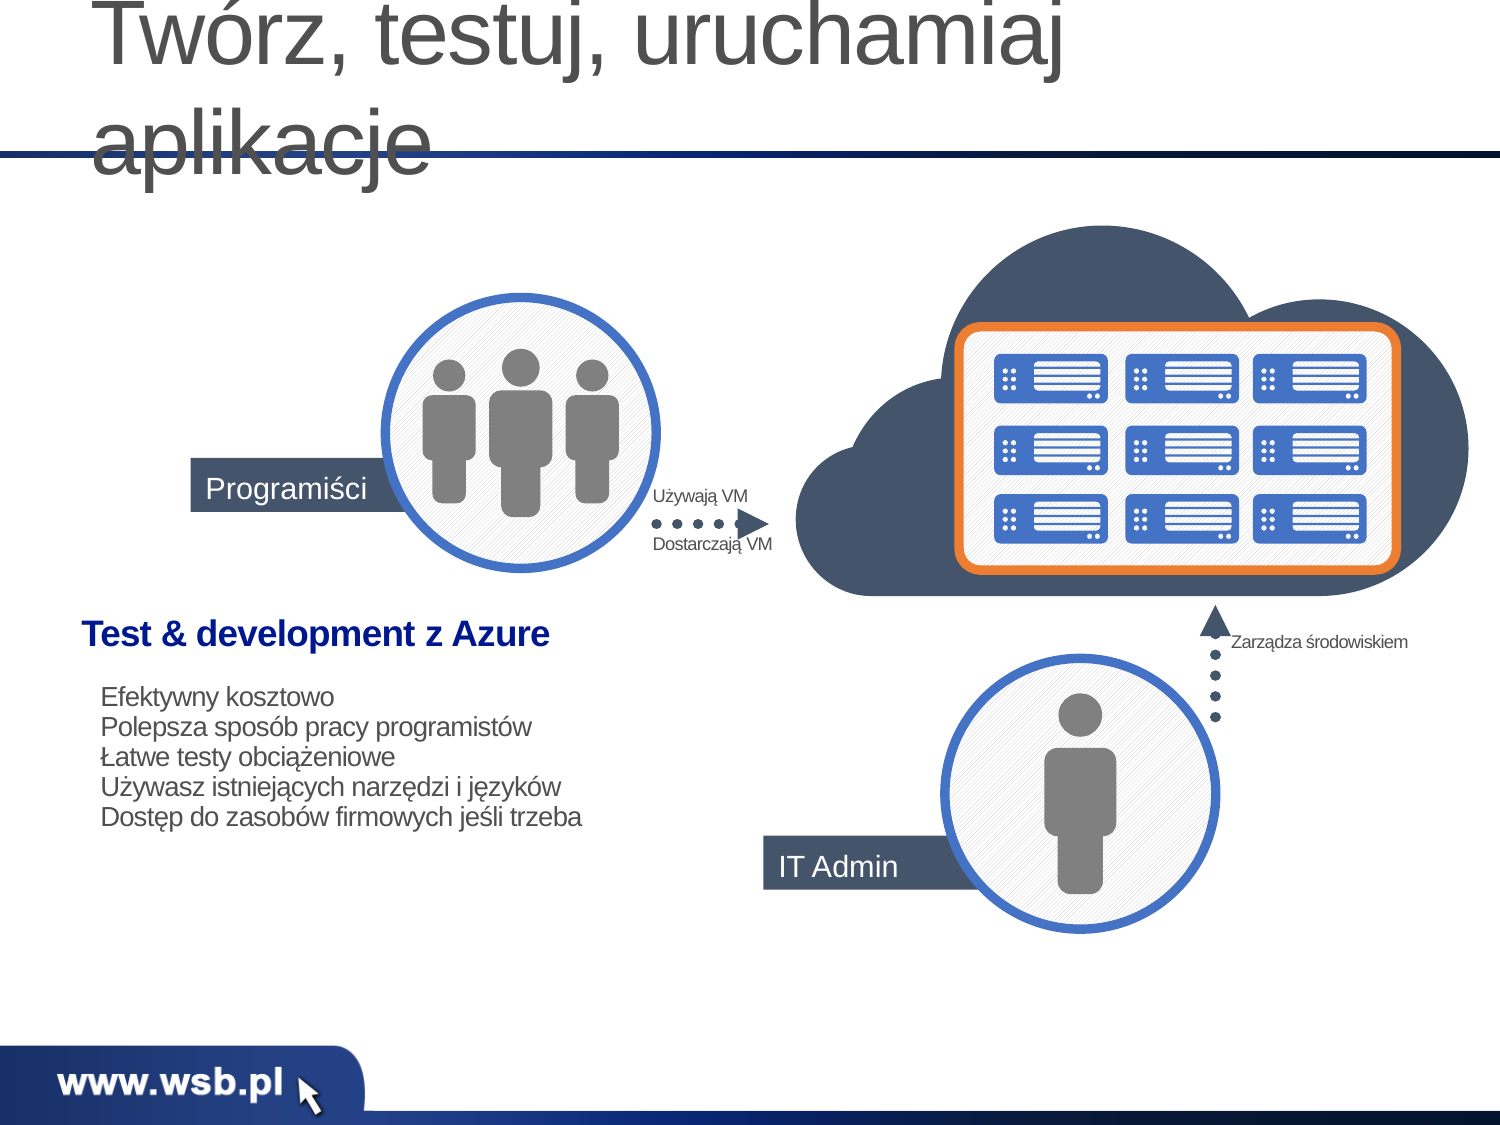

# Twórz, testuj, uruchamiaj aplikacje

Programiści
Używają VM
Dostarczają VM
Test & development z Azure
Zarządza środowiskiem

Efektywny kosztowo
Polepsza sposób pracy programistów
Łatwe testy obciążeniowe
Używasz istniejących narzędzi i języków
Dostęp do zasobów firmowych jeśli trzeba

IT Admin